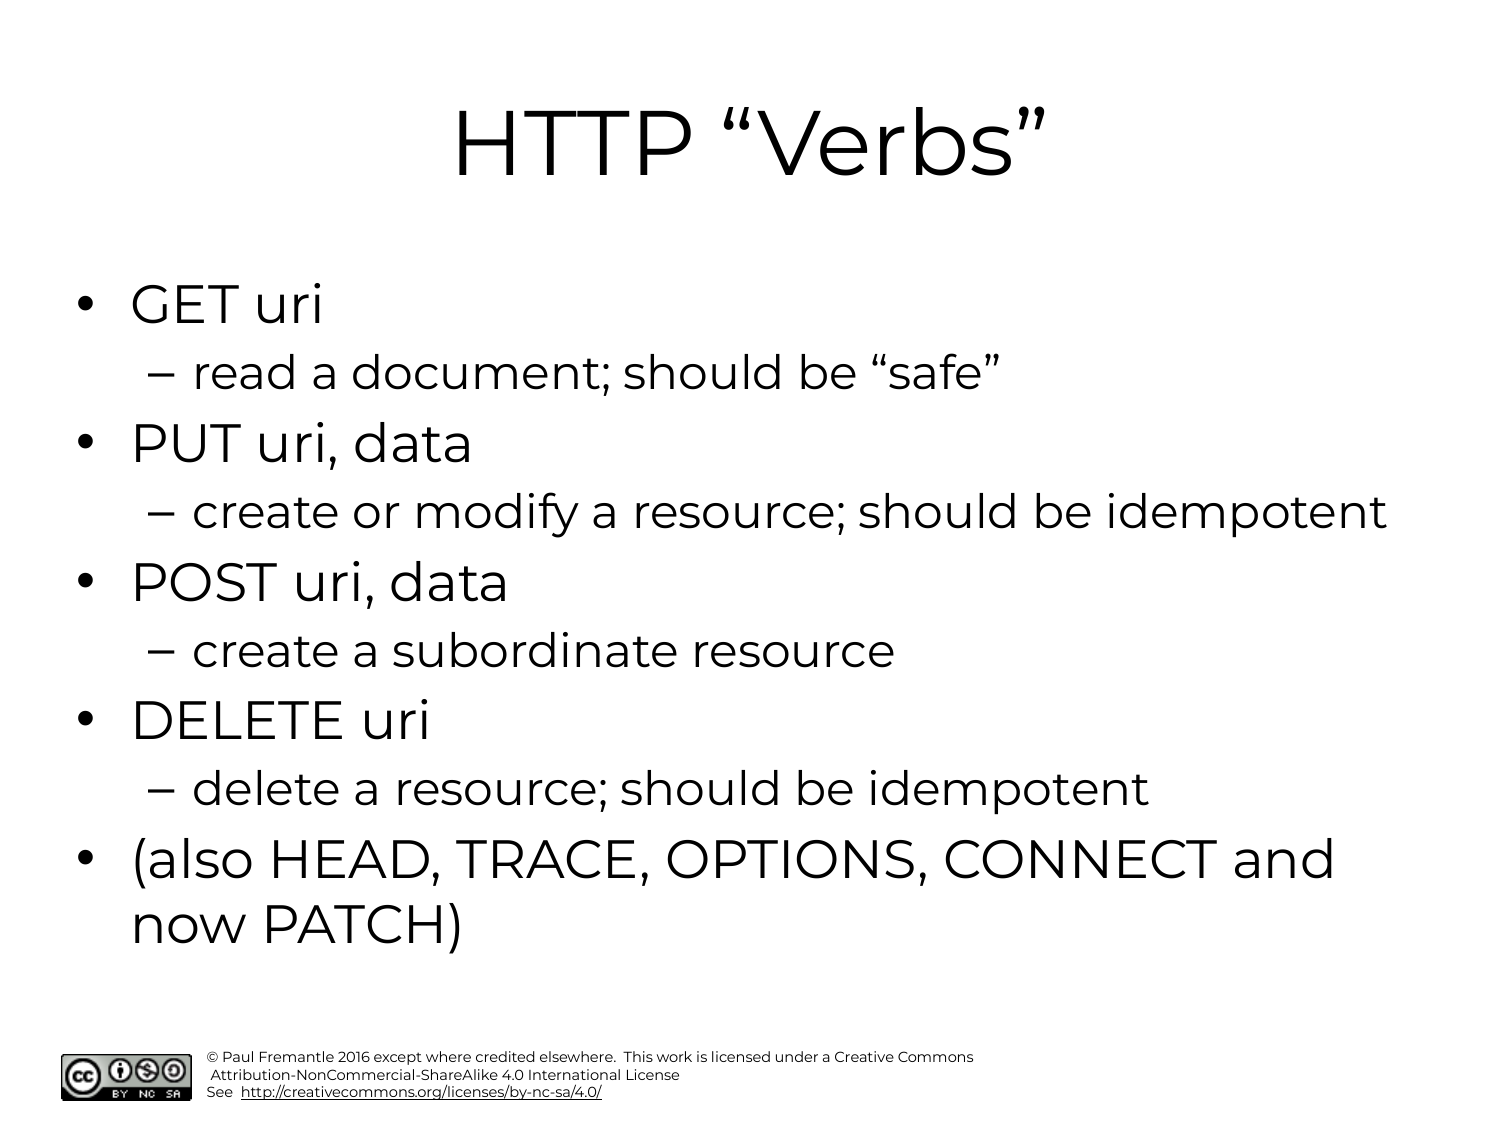

# HTTP “Verbs”
GET uri
read a document; should be “safe”
PUT uri, data
create or modify a resource; should be idempotent
POST uri, data
create a subordinate resource
DELETE uri
delete a resource; should be idempotent
(also HEAD, TRACE, OPTIONS, CONNECT and now PATCH)